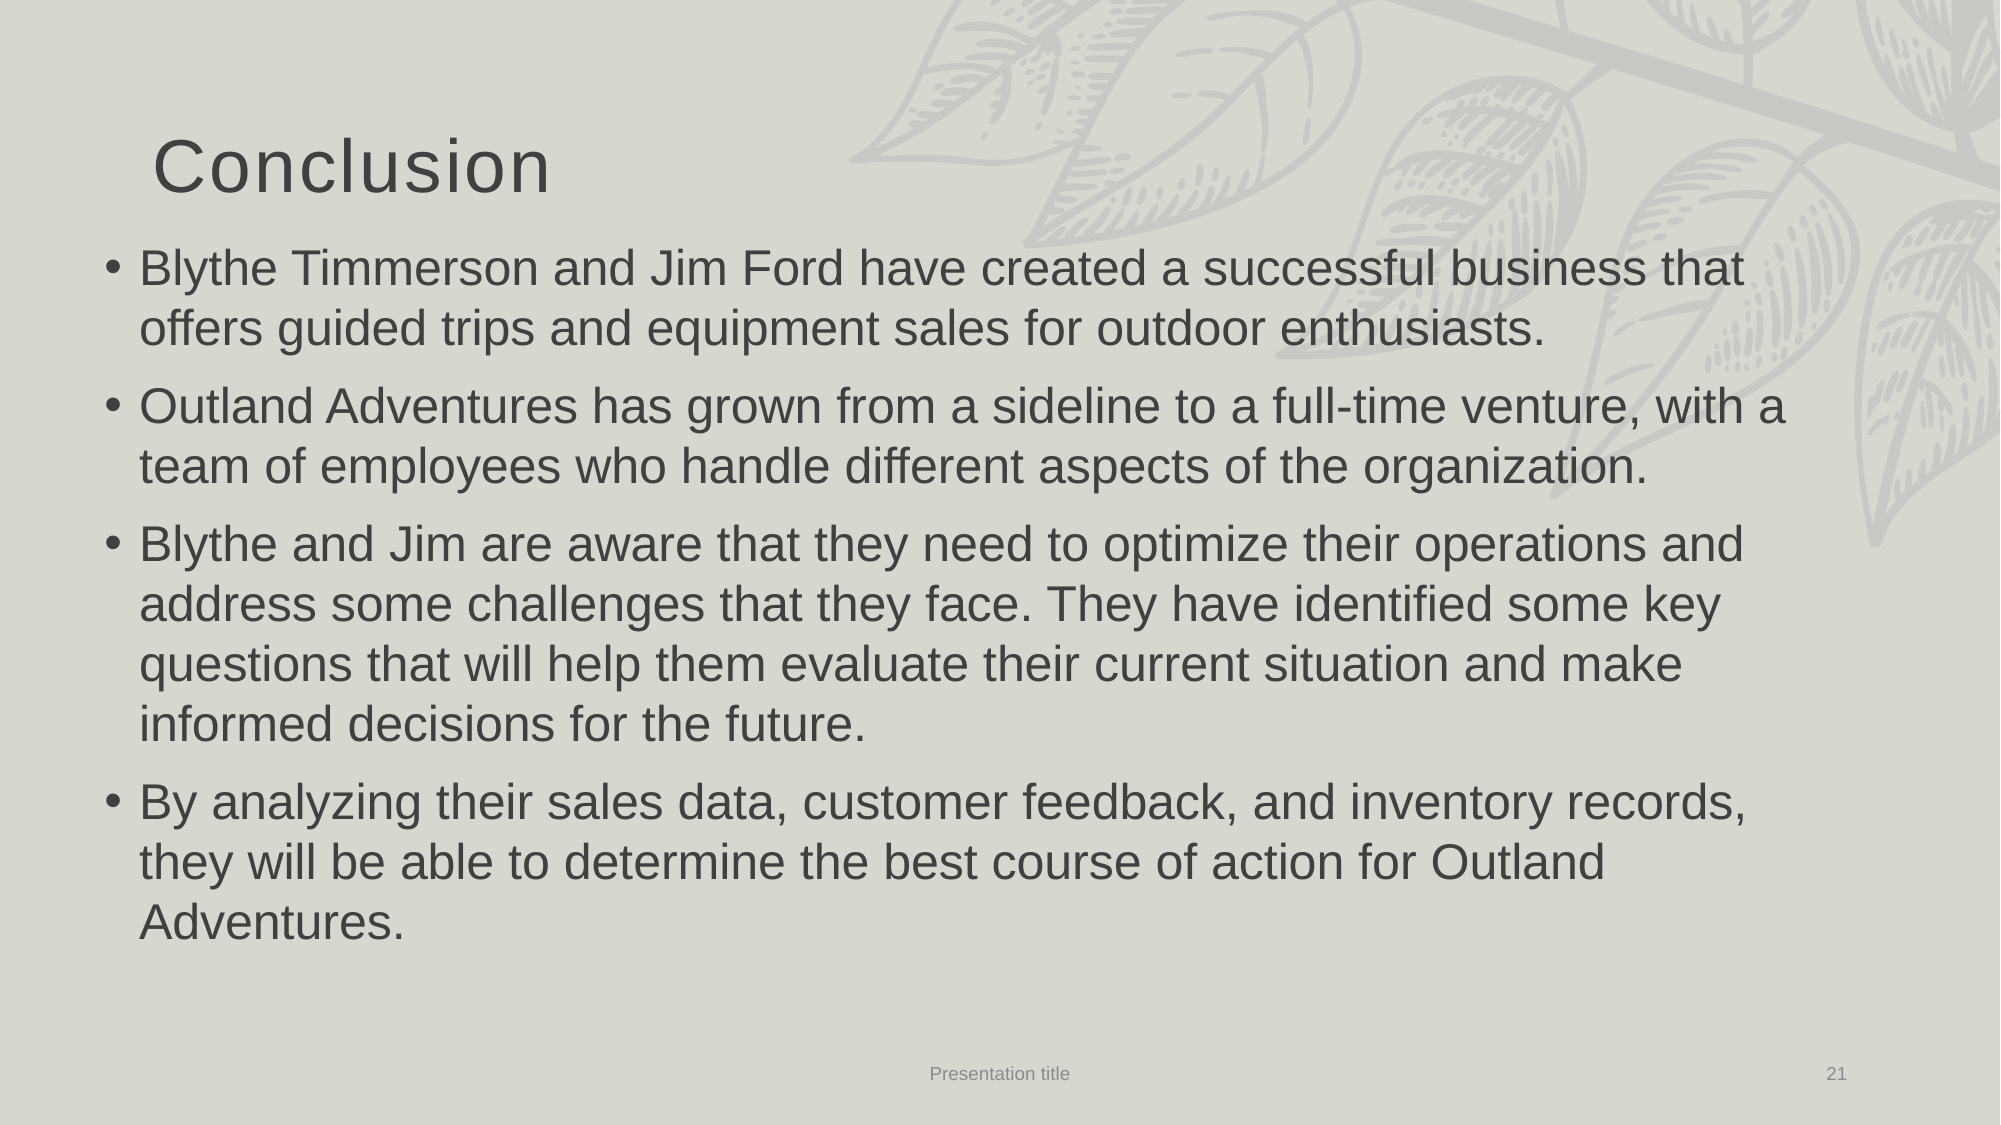

# Conclusion
Blythe Timmerson and Jim Ford have created a successful business that offers guided trips and equipment sales for outdoor enthusiasts.
Outland Adventures has grown from a sideline to a full-time venture, with a team of employees who handle different aspects of the organization.
Blythe and Jim are aware that they need to optimize their operations and address some challenges that they face. They have identified some key questions that will help them evaluate their current situation and make informed decisions for the future.
By analyzing their sales data, customer feedback, and inventory records, they will be able to determine the best course of action for Outland Adventures.
Presentation title
21